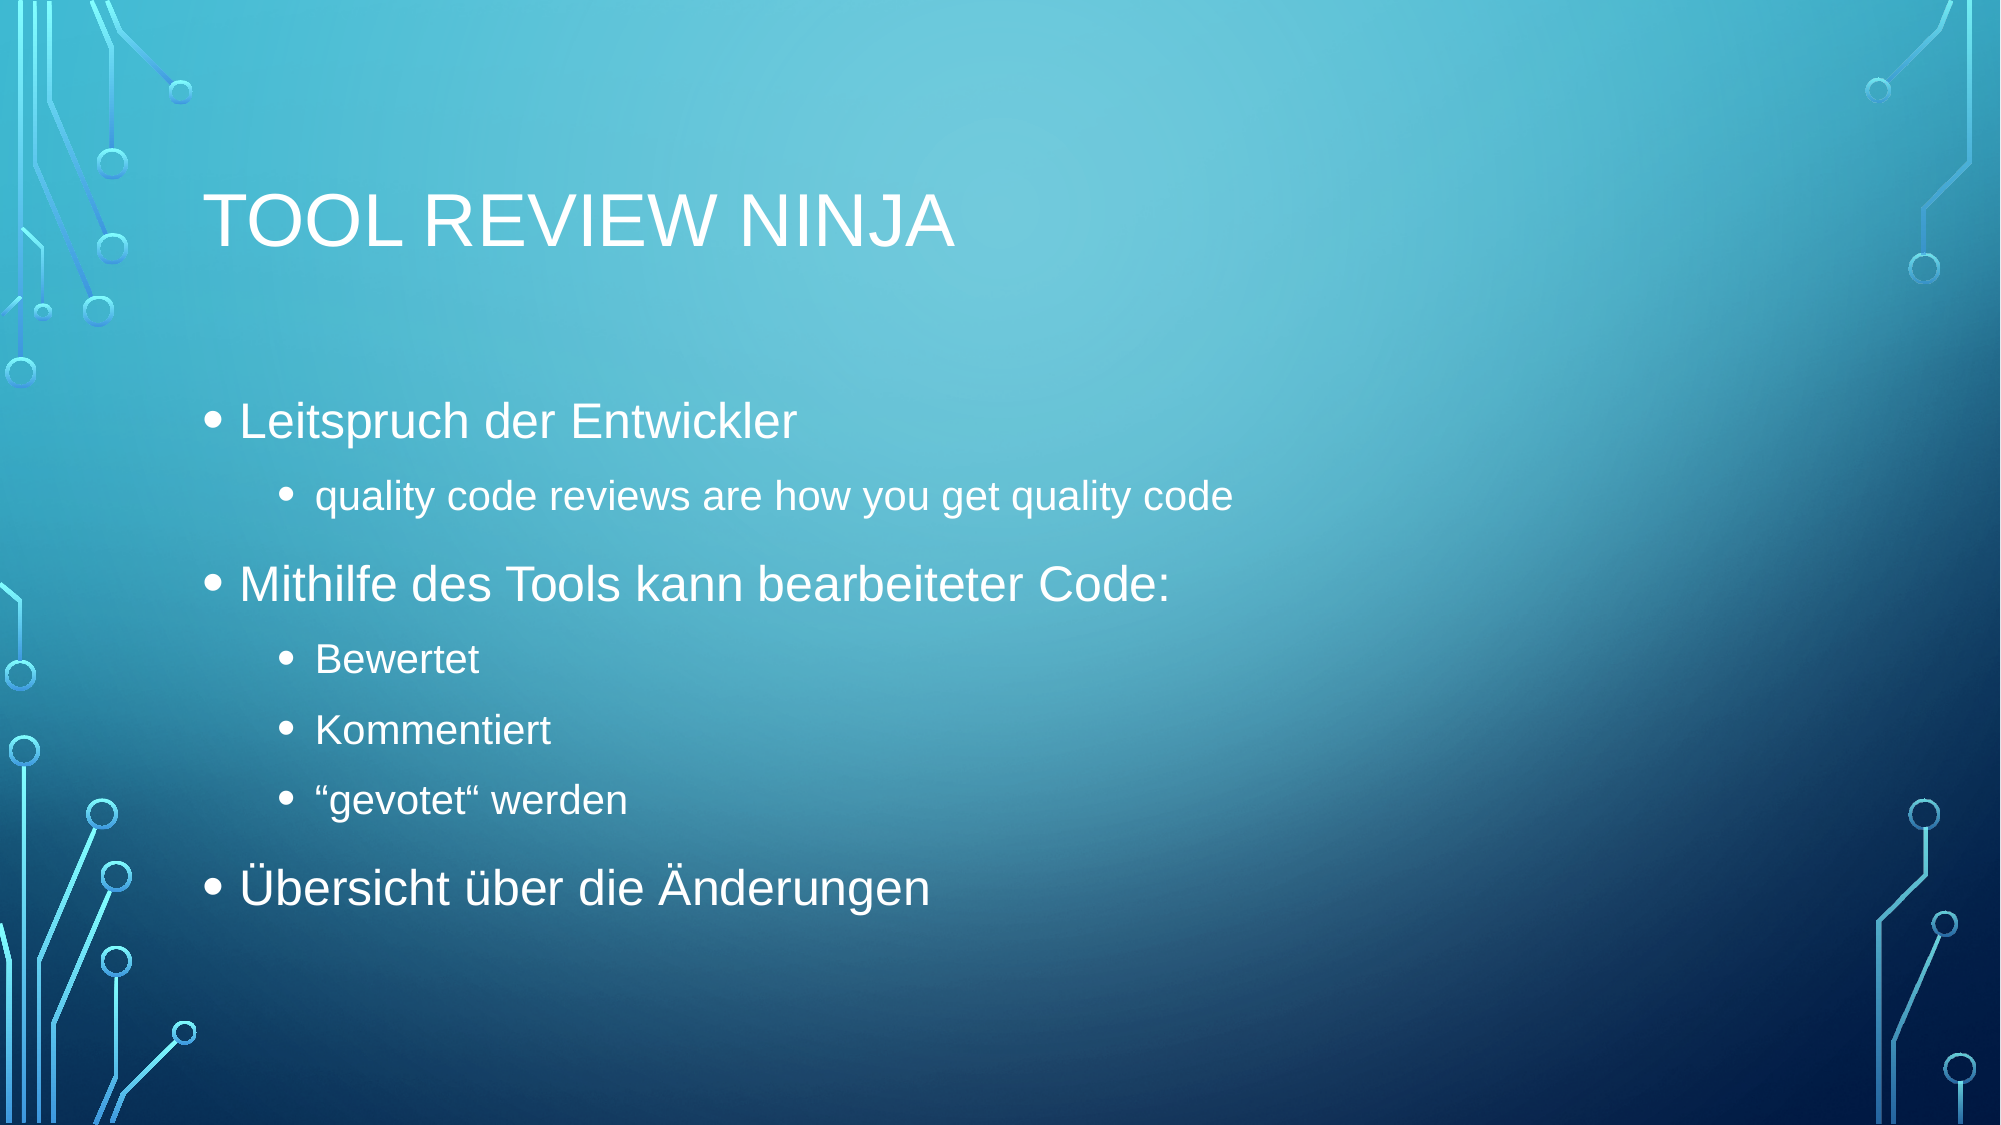

# Tool Review Ninja
Leitspruch der Entwickler
quality code reviews are how you get quality code
Mithilfe des Tools kann bearbeiteter Code:
Bewertet
Kommentiert
“gevotet“ werden
Übersicht über die Änderungen